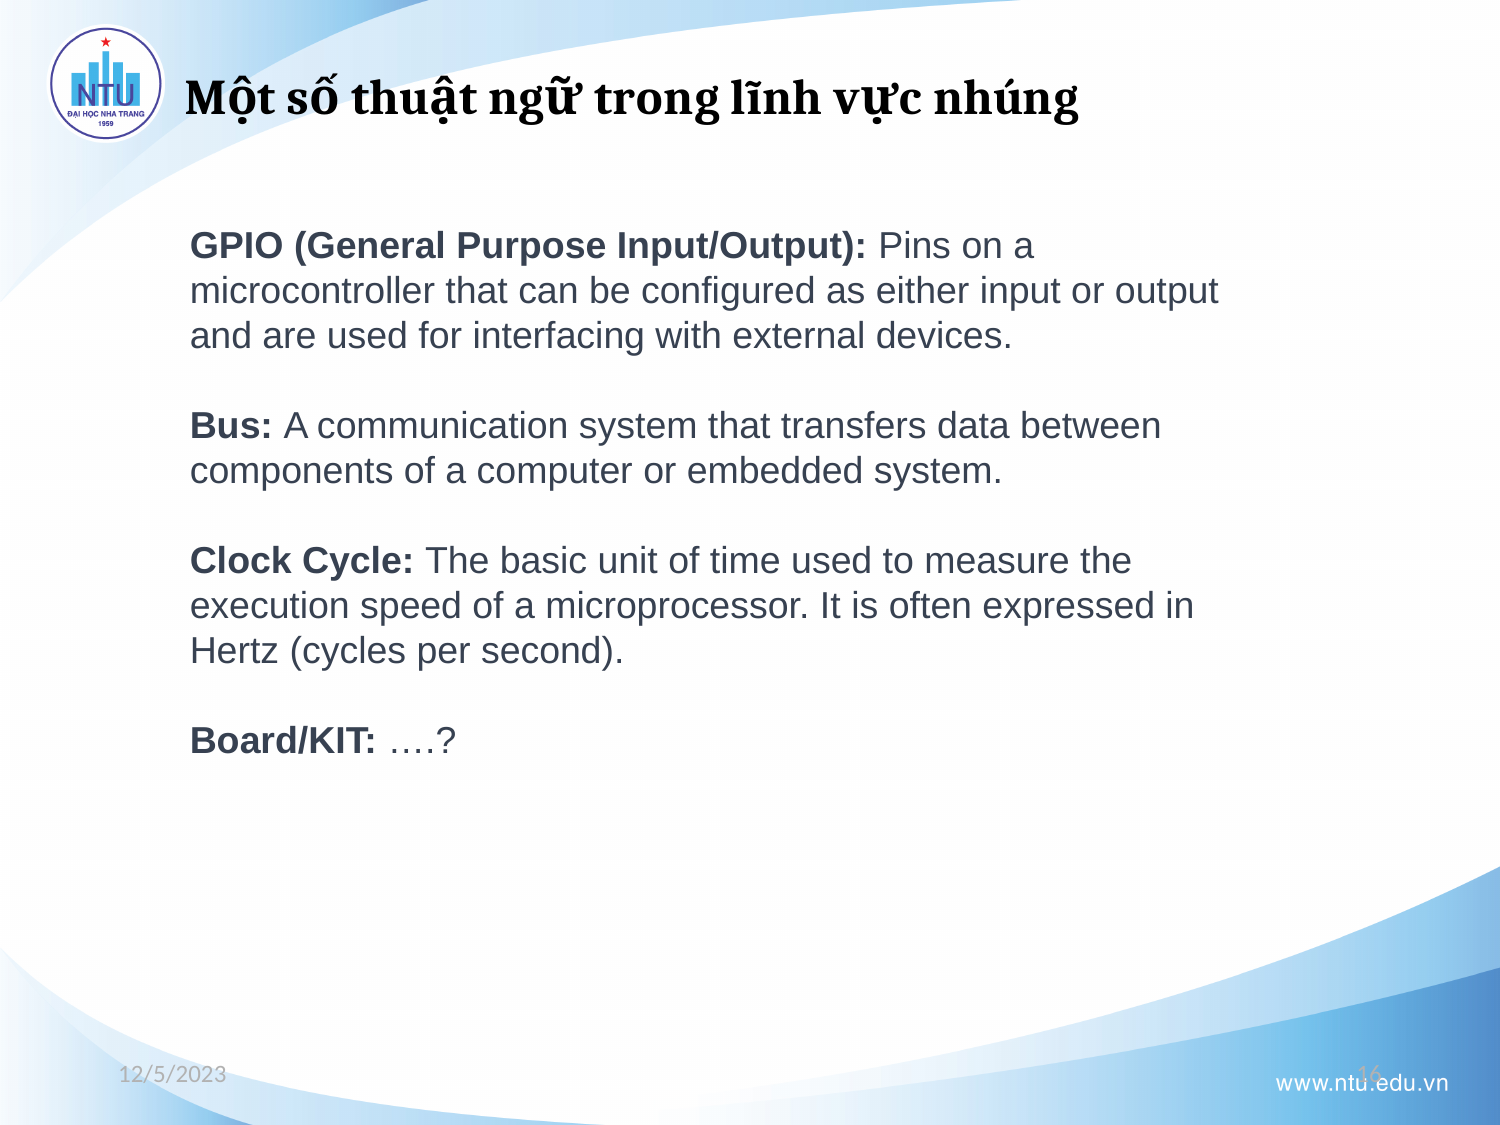

Một số thuật ngữ trong lĩnh vực nhúng
GPIO (General Purpose Input/Output): Pins on a microcontroller that can be configured as either input or output and are used for interfacing with external devices.

Bus: A communication system that transfers data between components of a computer or embedded system.

Clock Cycle: The basic unit of time used to measure the execution speed of a microprocessor. It is often expressed in Hertz (cycles per second).

Board/KIT: ….?

12/5/2023
16